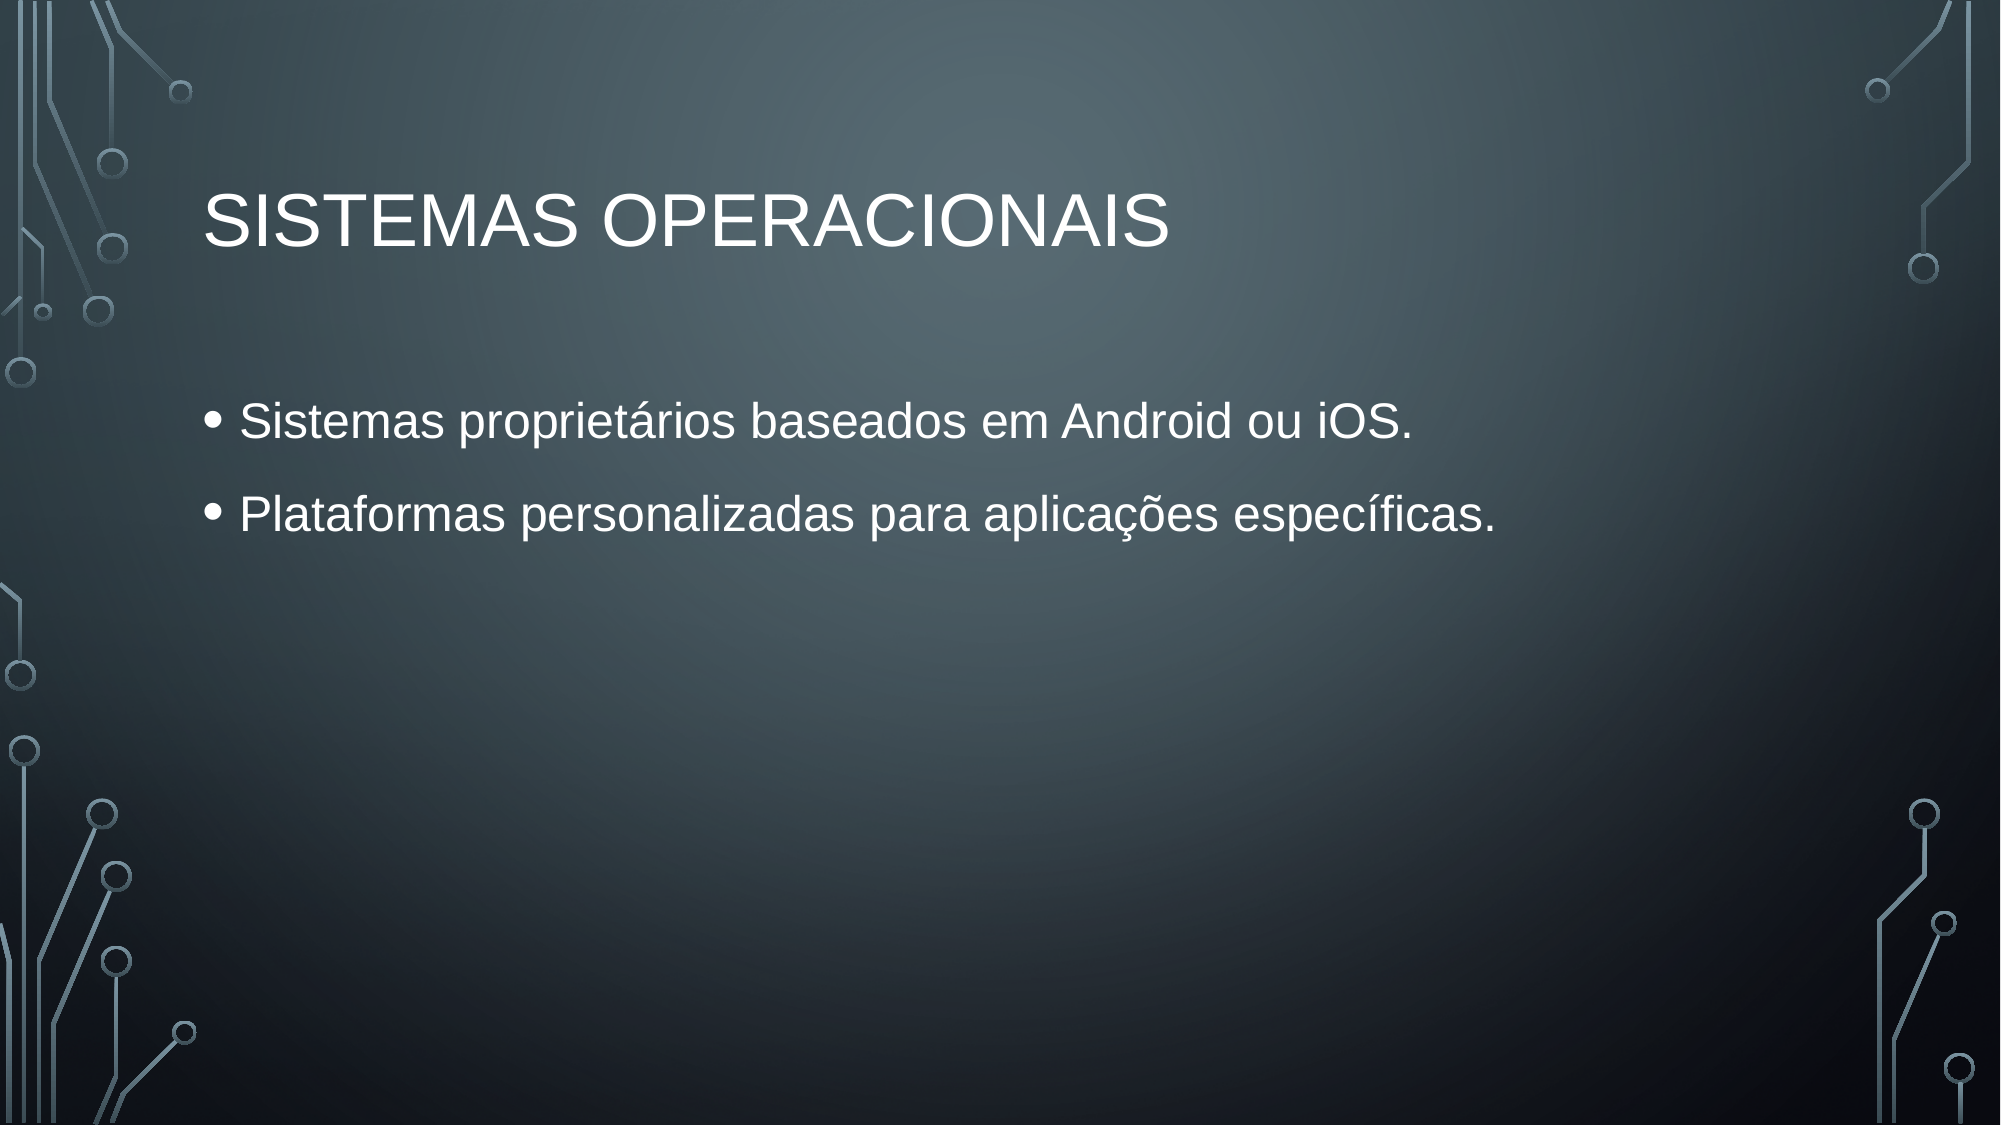

# Sistemas Operacionais
Sistemas proprietários baseados em Android ou iOS.
Plataformas personalizadas para aplicações específicas.